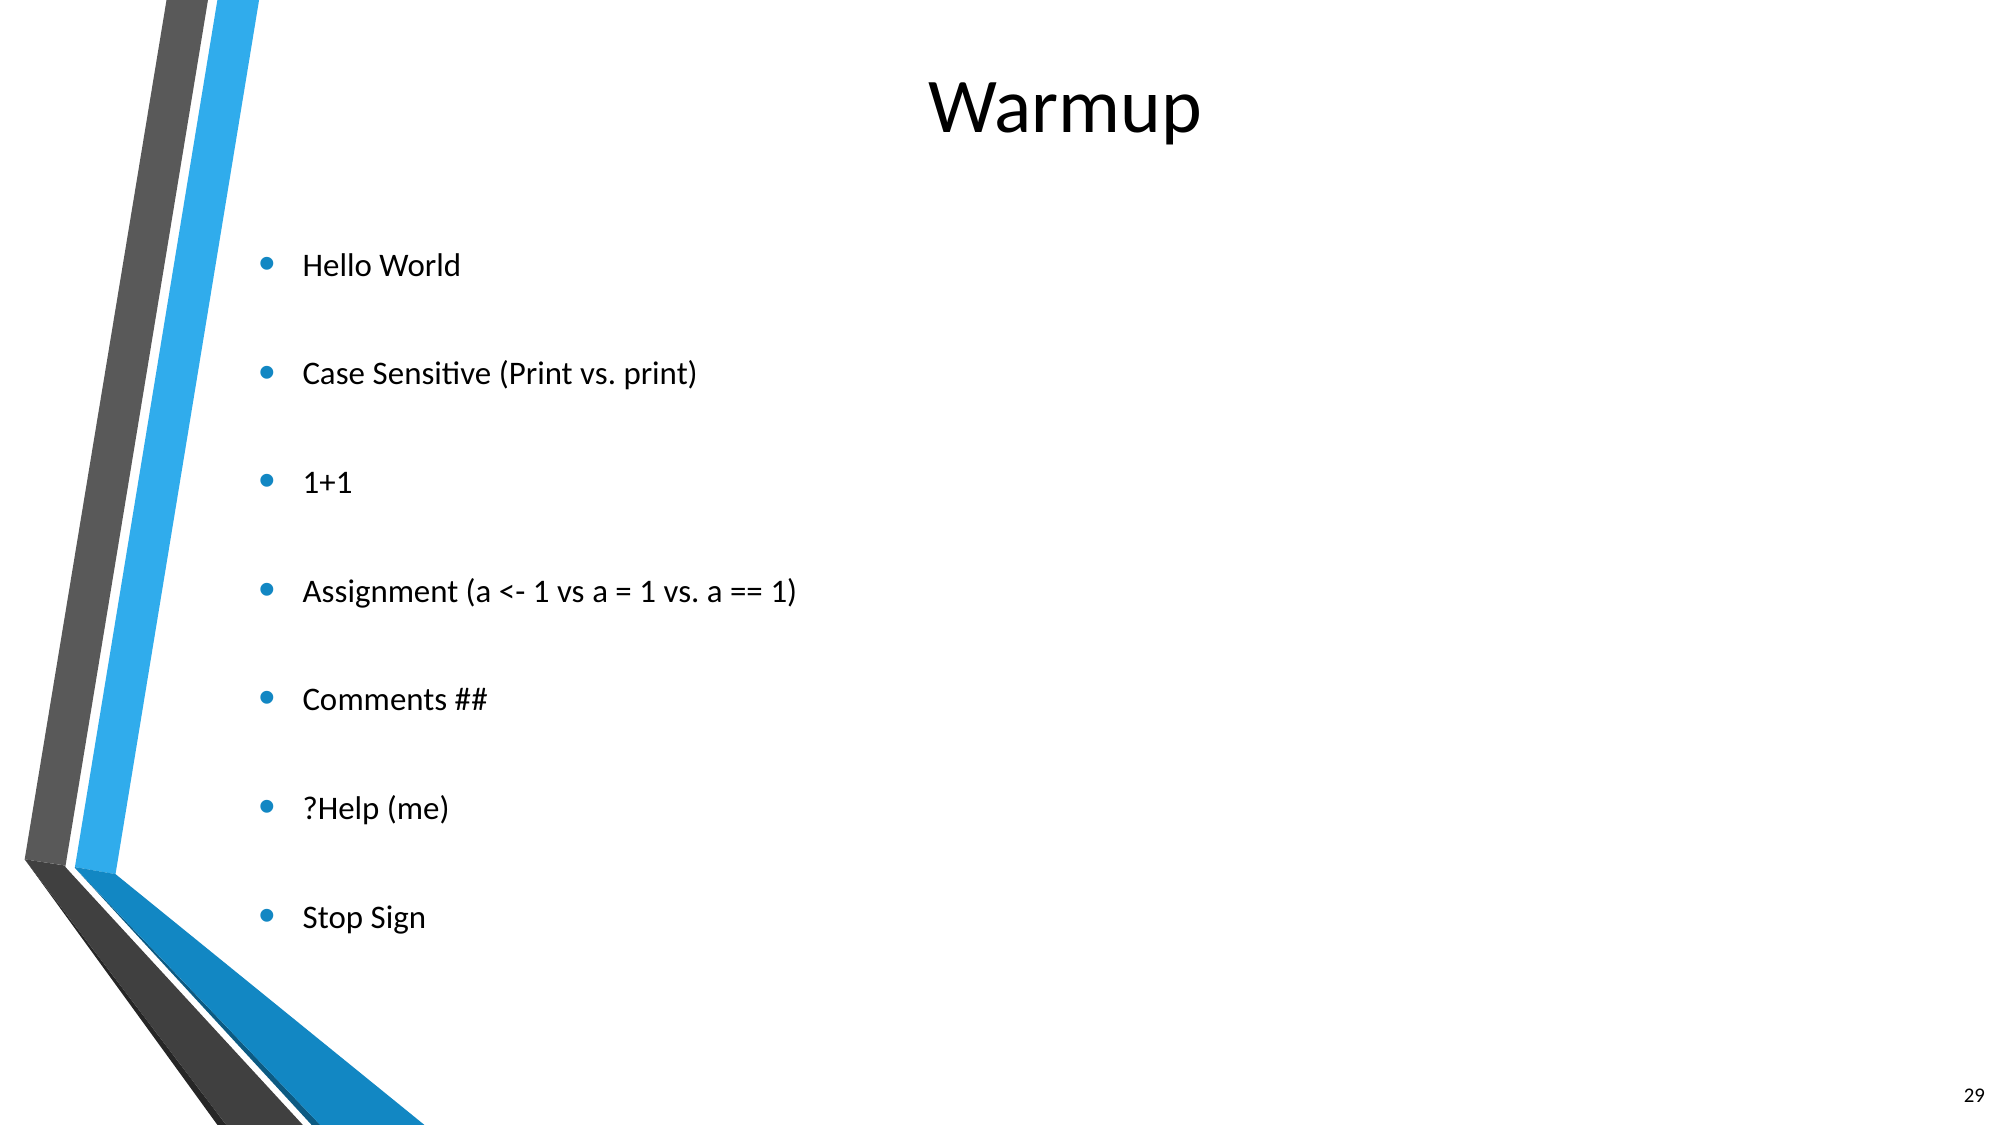

# Warmup
Hello World

Case Sensitive (Print vs. print)

1+1

Assignment (a <- 1 vs a = 1 vs. a == 1)

Comments ##

?Help (me)

Stop Sign
29